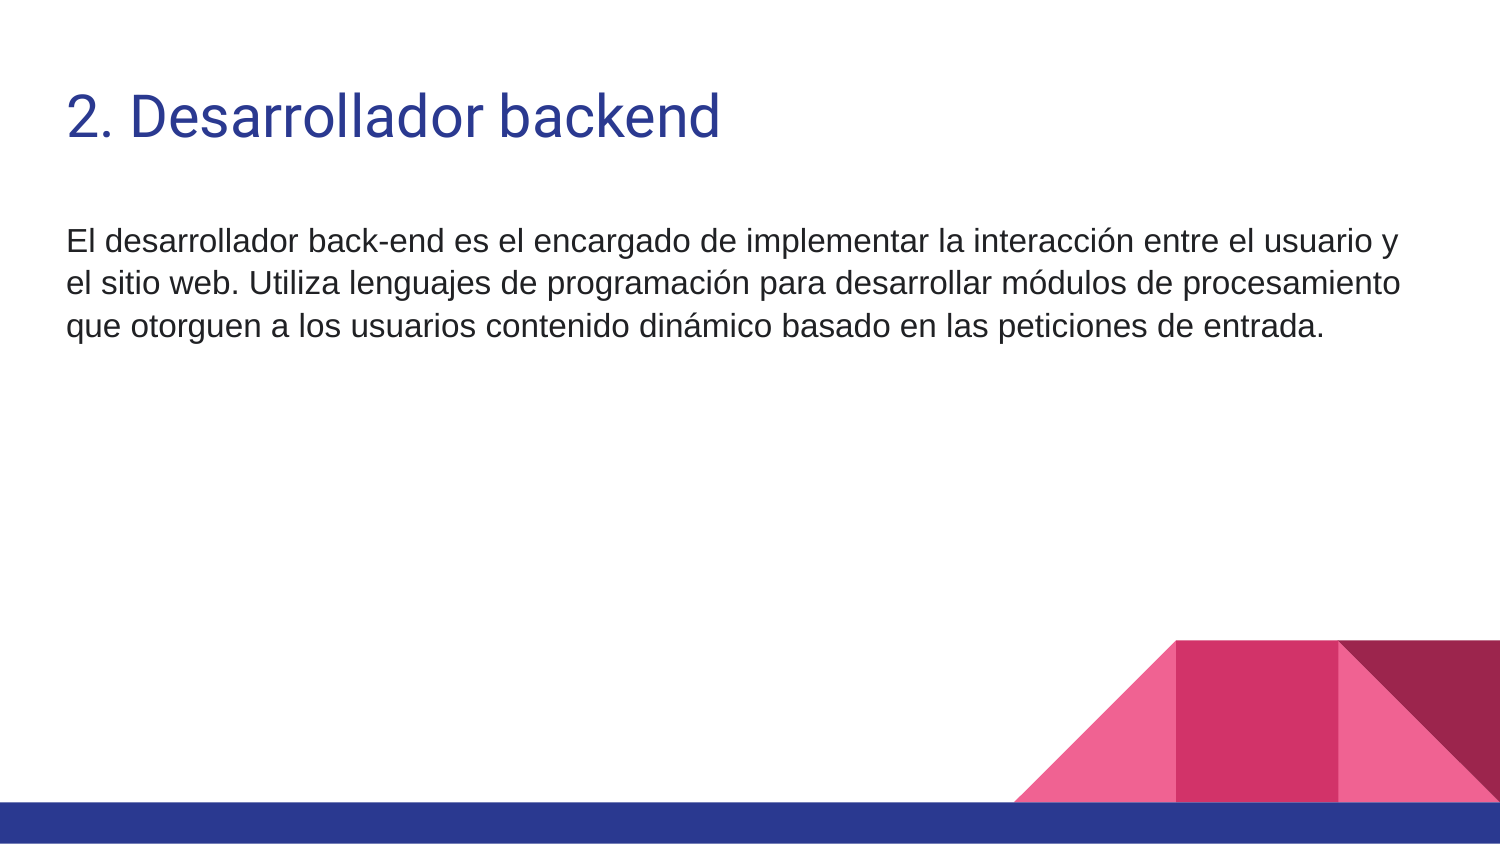

# 2. Desarrollador backend
El desarrollador back-end es el encargado de implementar la interacción entre el usuario y el sitio web. Utiliza lenguajes de programación para desarrollar módulos de procesamiento que otorguen a los usuarios contenido dinámico basado en las peticiones de entrada.